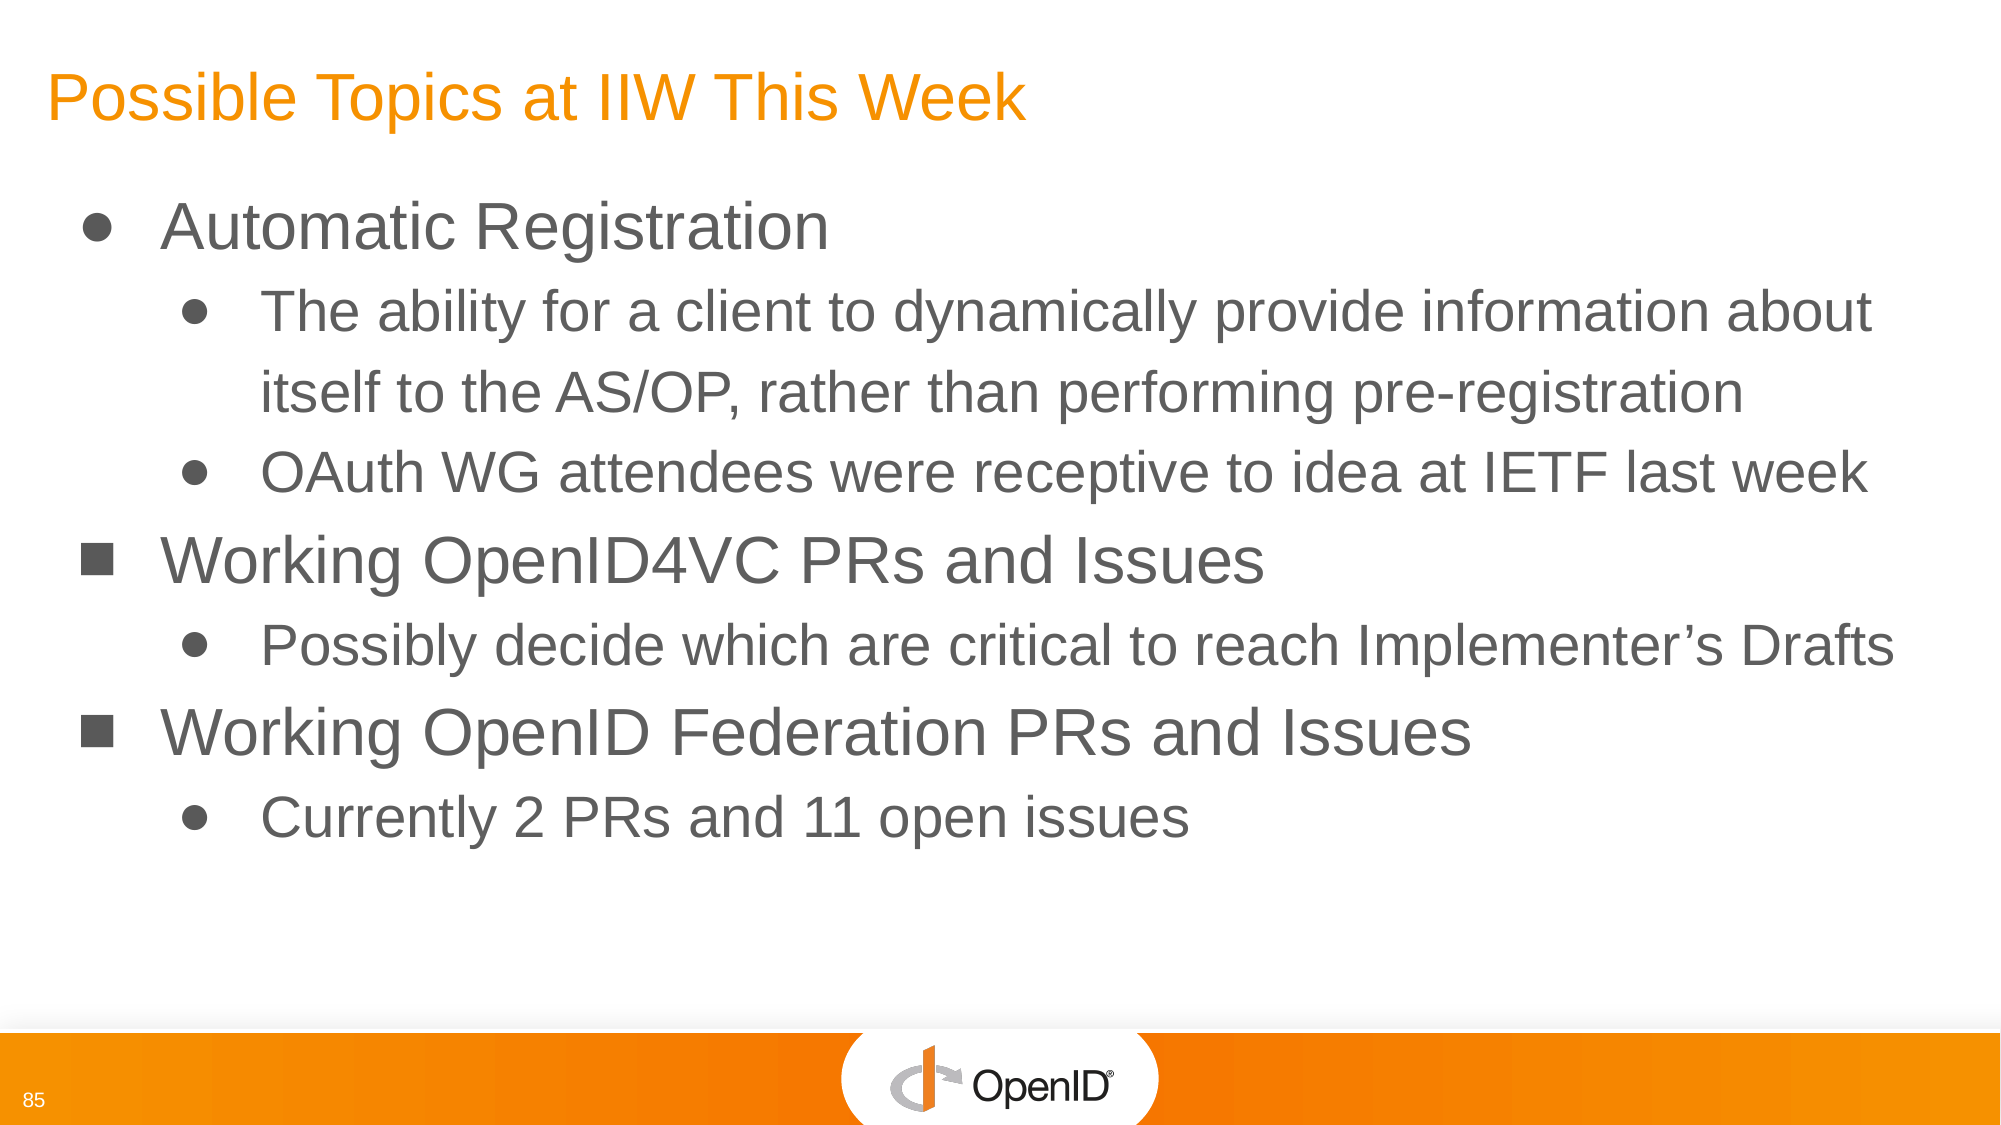

# Possible Topics at IIW This Week
Automatic Registration
The ability for a client to dynamically provide information about itself to the AS/OP, rather than performing pre-registration
OAuth WG attendees were receptive to idea at IETF last week
Working OpenID4VC PRs and Issues
Possibly decide which are critical to reach Implementer’s Drafts
Working OpenID Federation PRs and Issues
Currently 2 PRs and 11 open issues